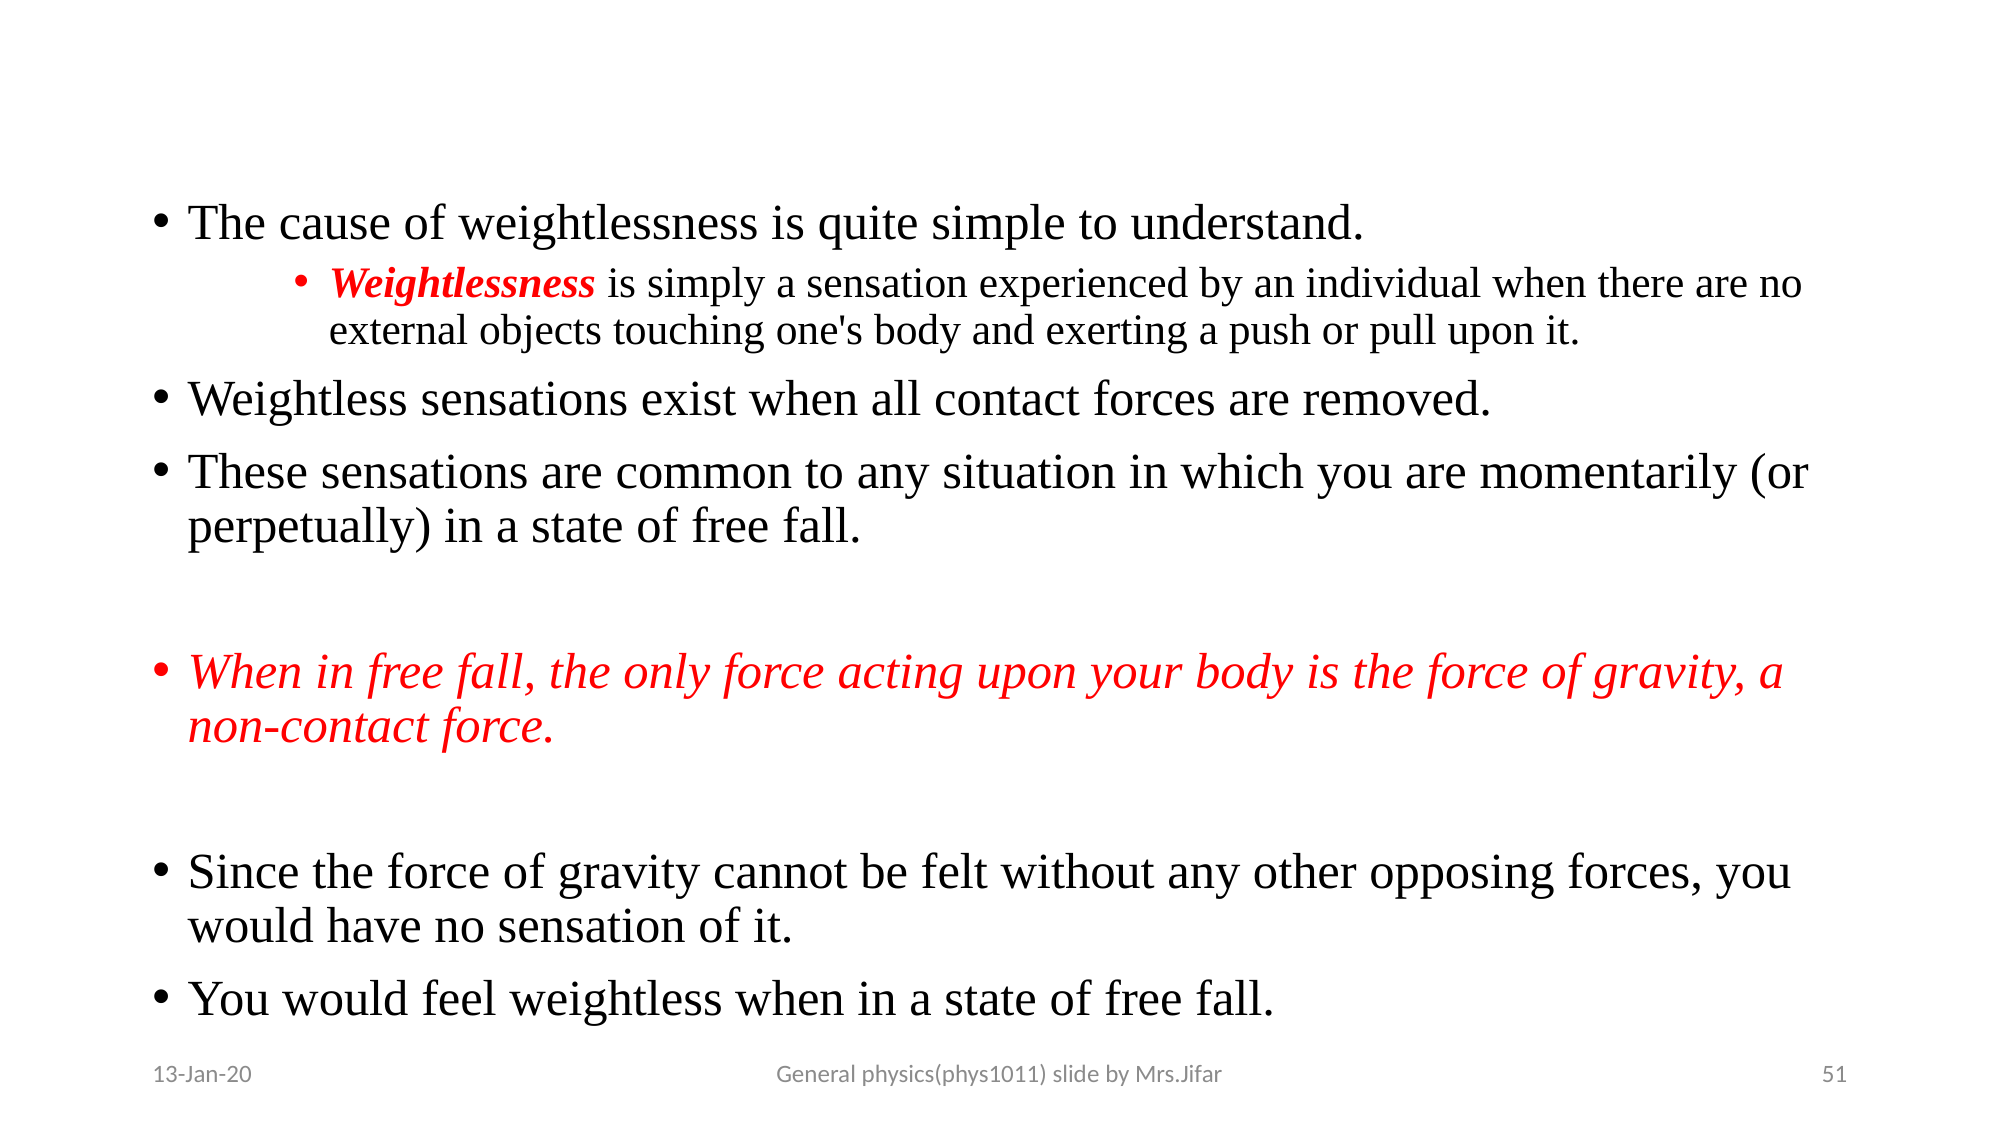

#
The cause of weightlessness is quite simple to understand.
Weightlessness is simply a sensation experienced by an individual when there are no external objects touching one's body and exerting a push or pull upon it.
Weightless sensations exist when all contact forces are removed.
These sensations are common to any situation in which you are momentarily (or perpetually) in a state of free fall.

When in free fall, the only force acting upon your body is the force of gravity, a non-contact force.

Since the force of gravity cannot be felt without any other opposing forces, you would have no sensation of it.
You would feel weightless when in a state of free fall.
13-Jan-20
General physics(phys1011) slide by Mrs.Jifar
51